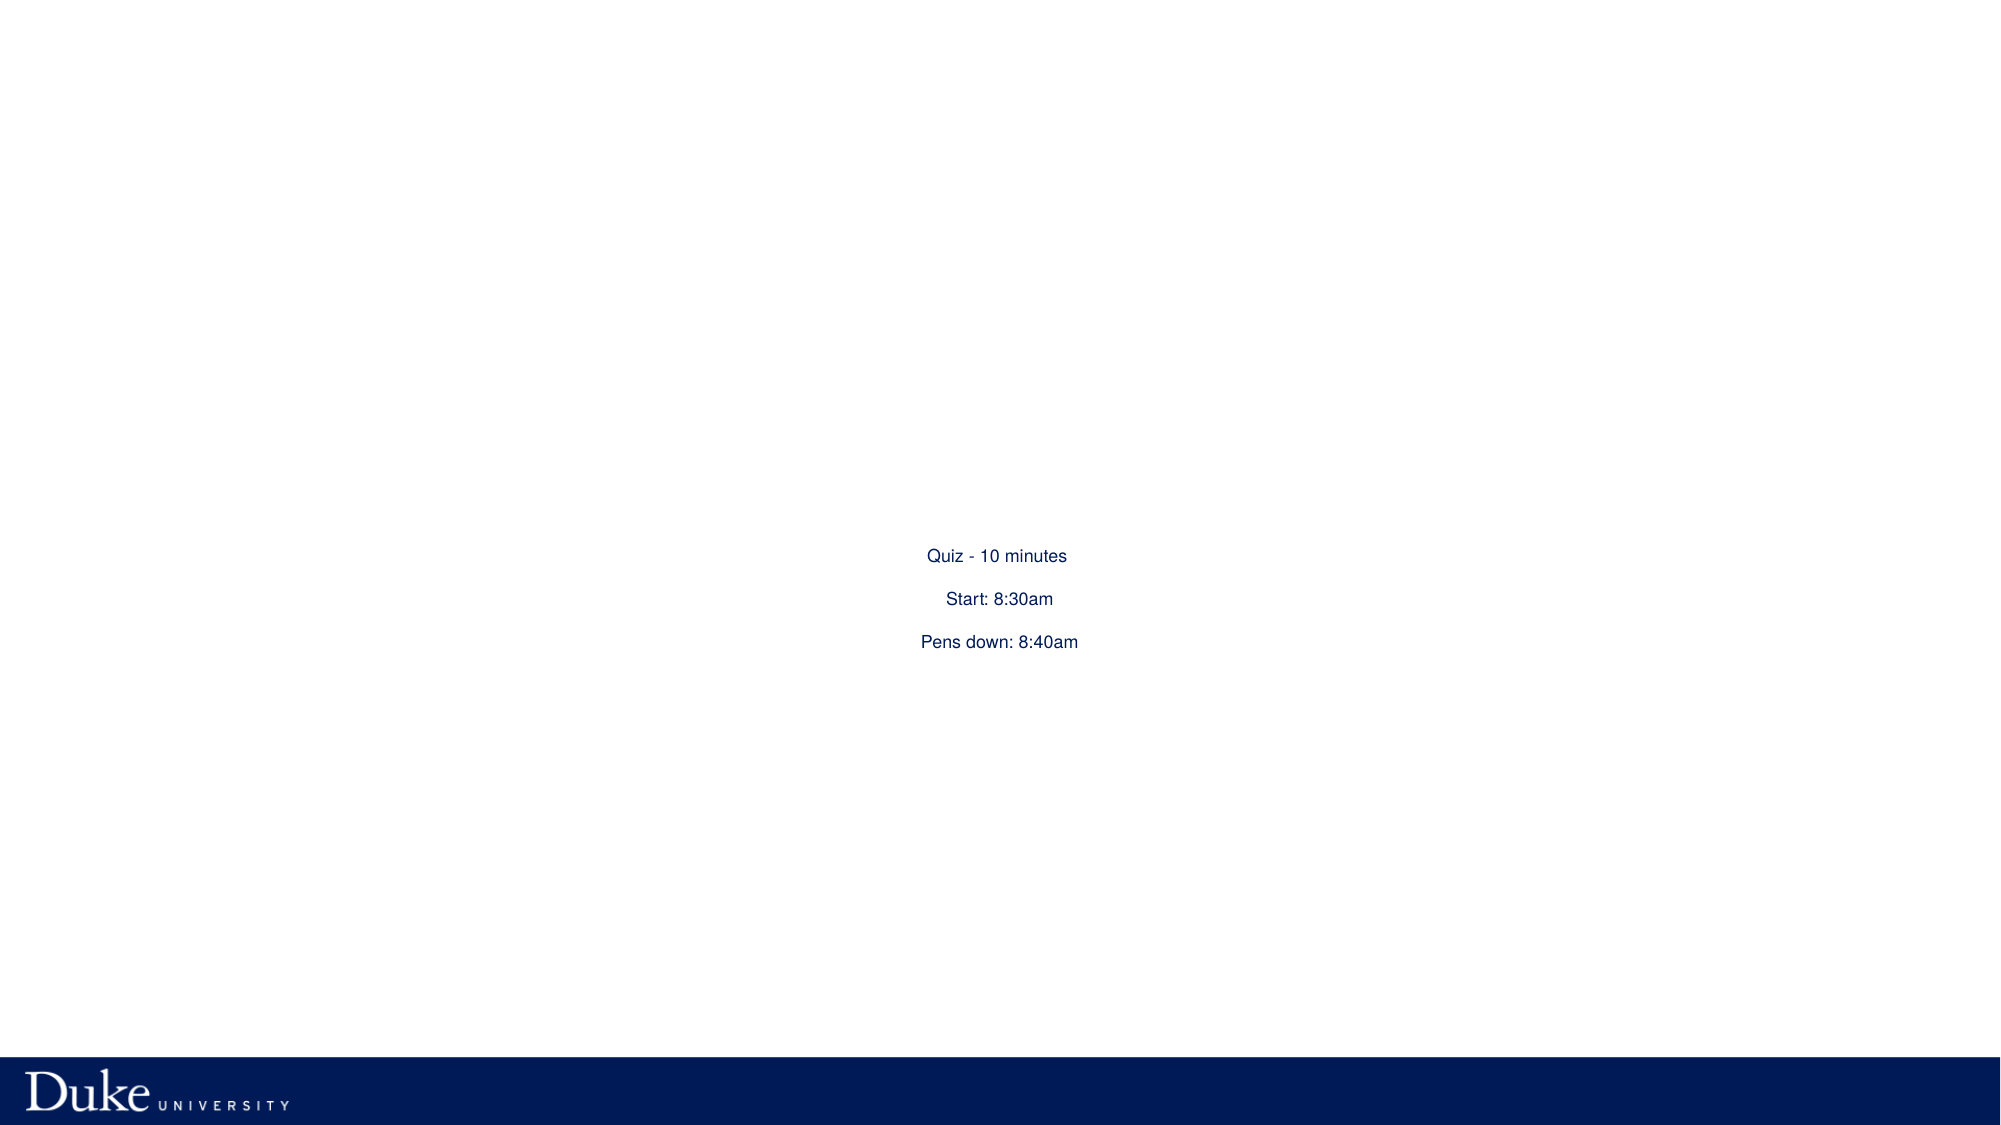

# Quiz - 10 minutes Start: 8:30am Pens down: 8:40am